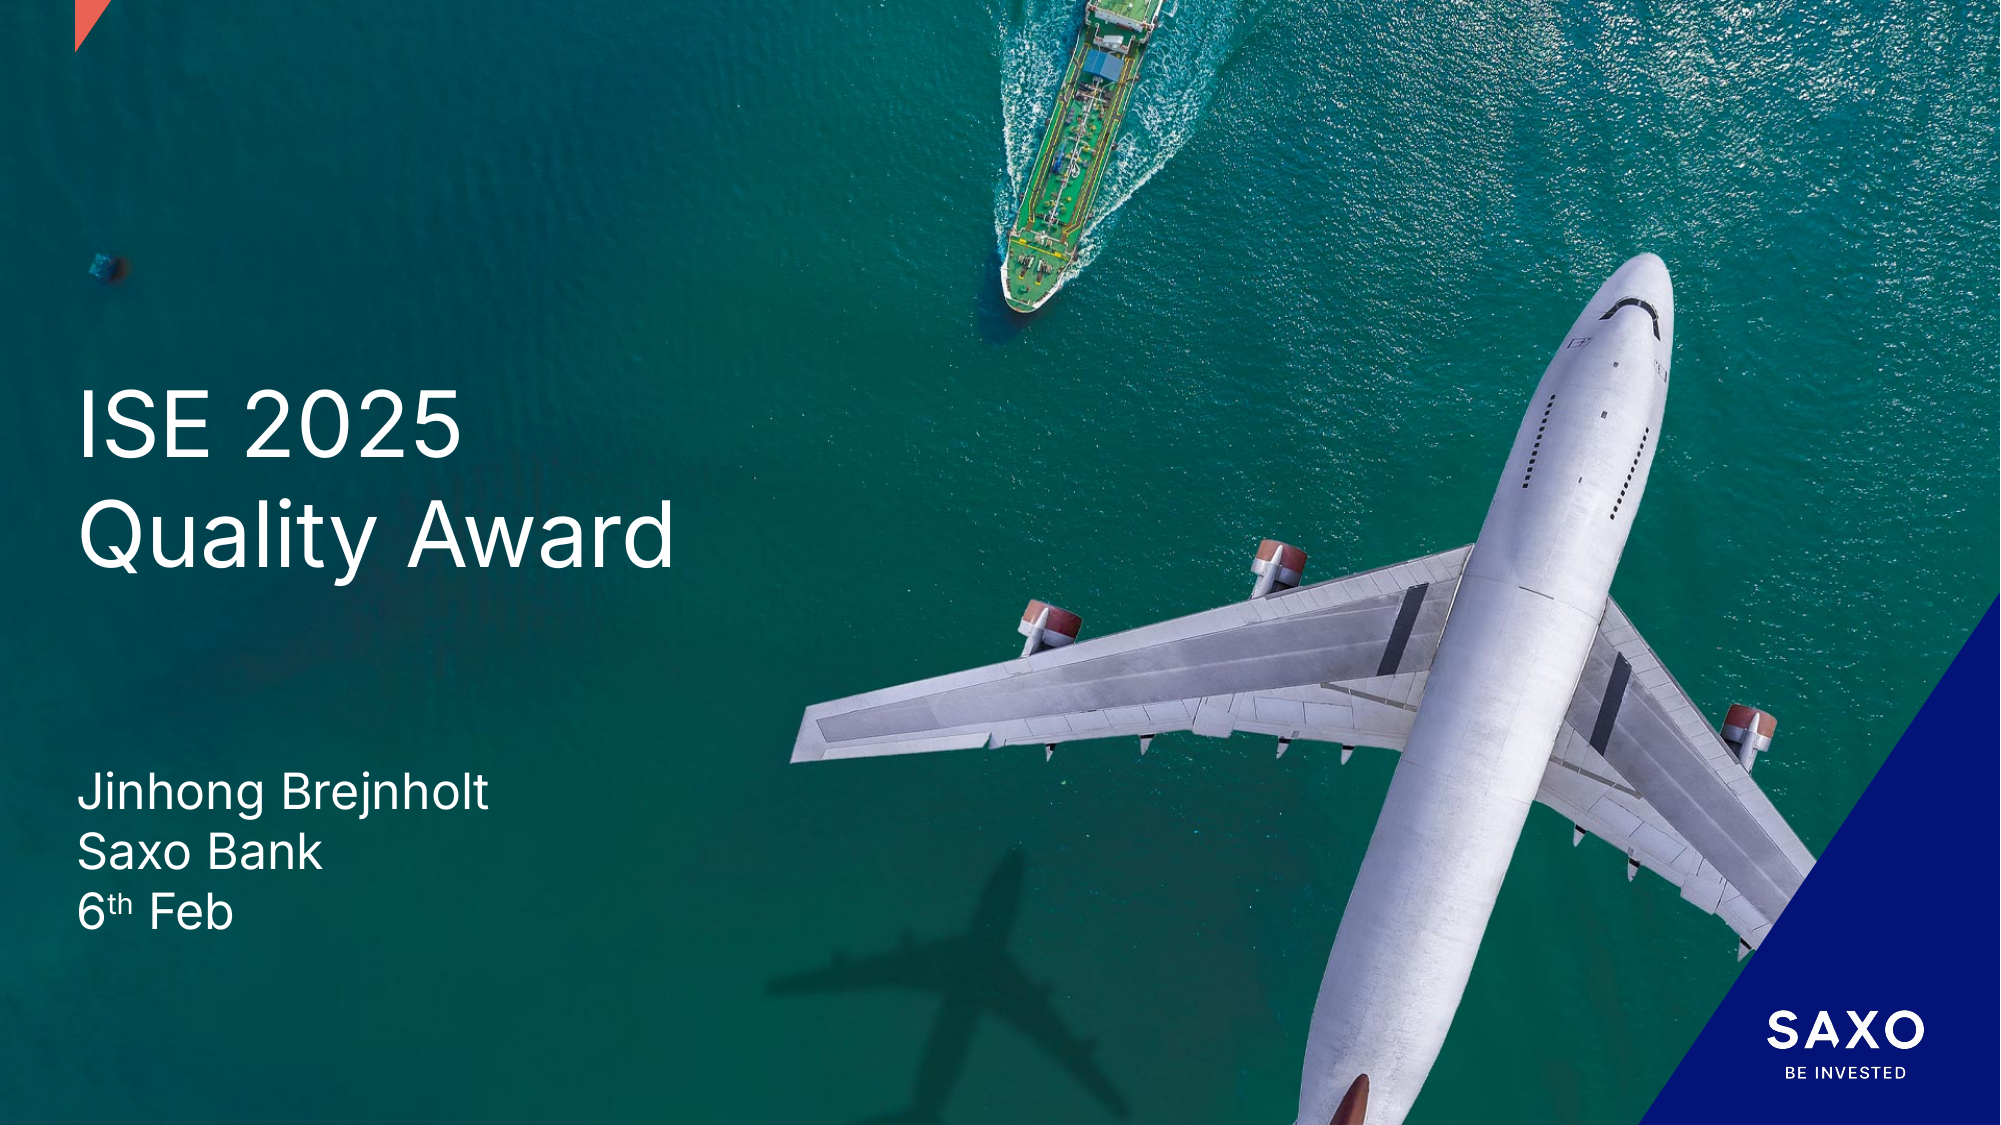

# ISE 2025 Quality Award
Jinhong Brejnholt
Saxo Bank
6th Feb